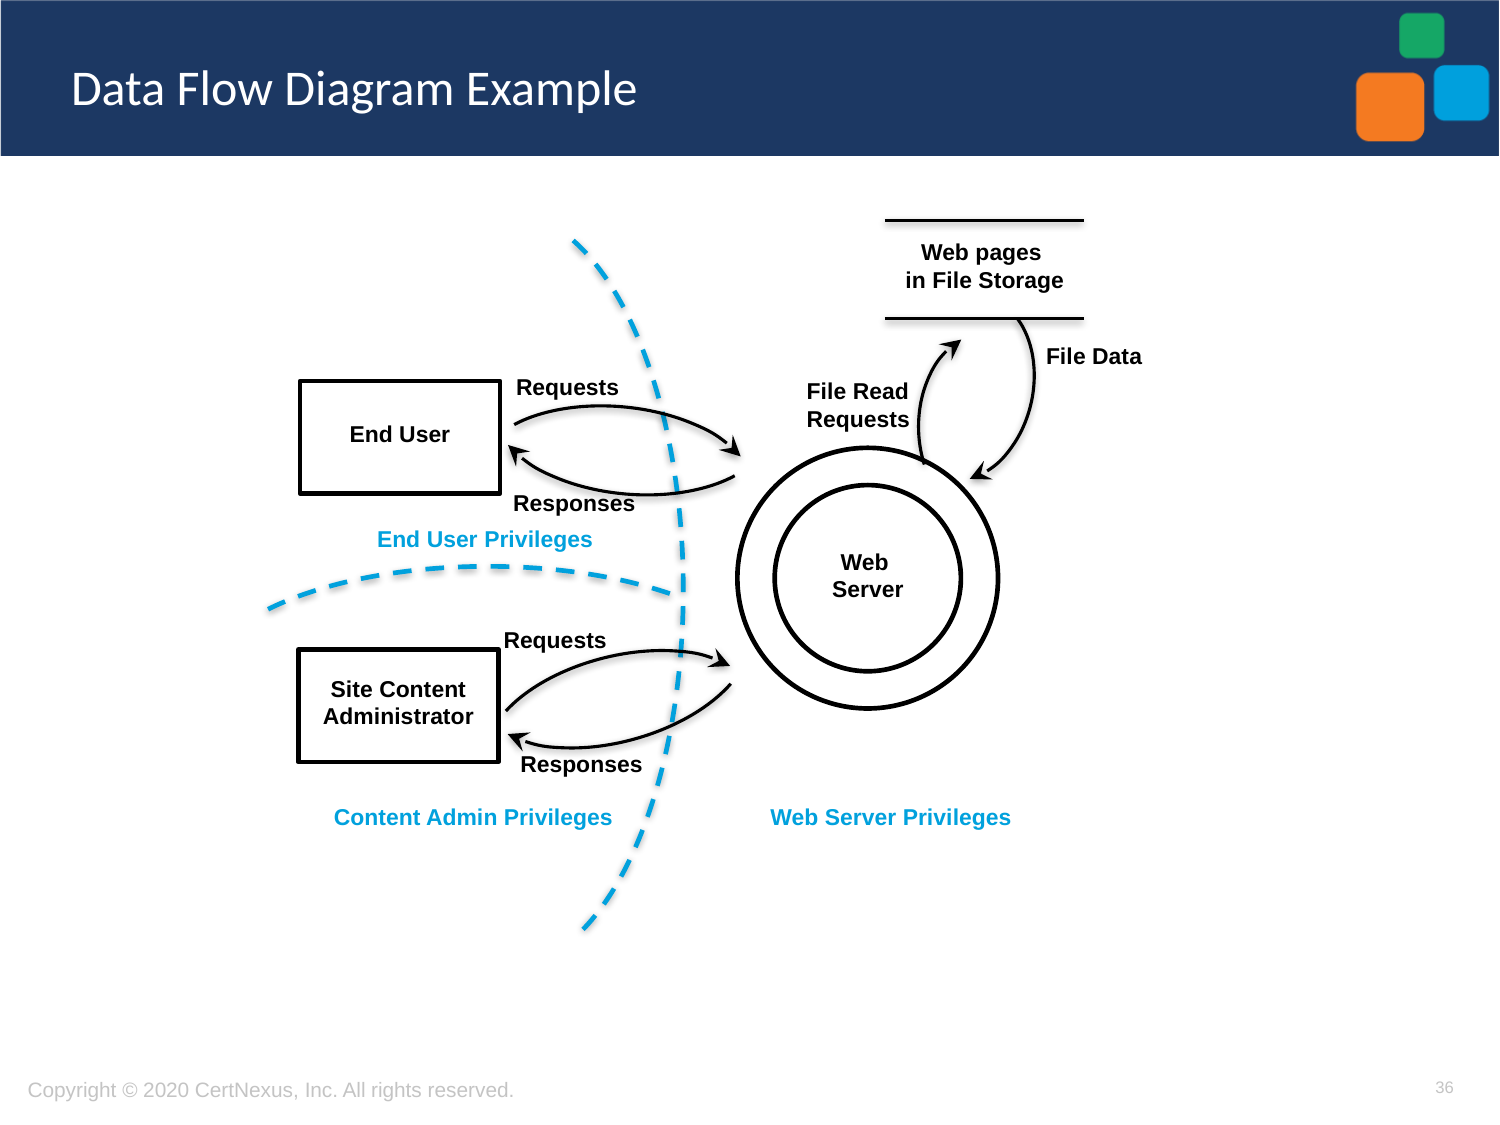

# Data Flow Diagram Example

Web pages
in File Storage

File Data

Requests
File Read
Requests
End User

Web
Server
Responses
End User Privileges

Requests
Site Content Administrator
Responses
Content Admin Privileges
Web Server Privileges
36